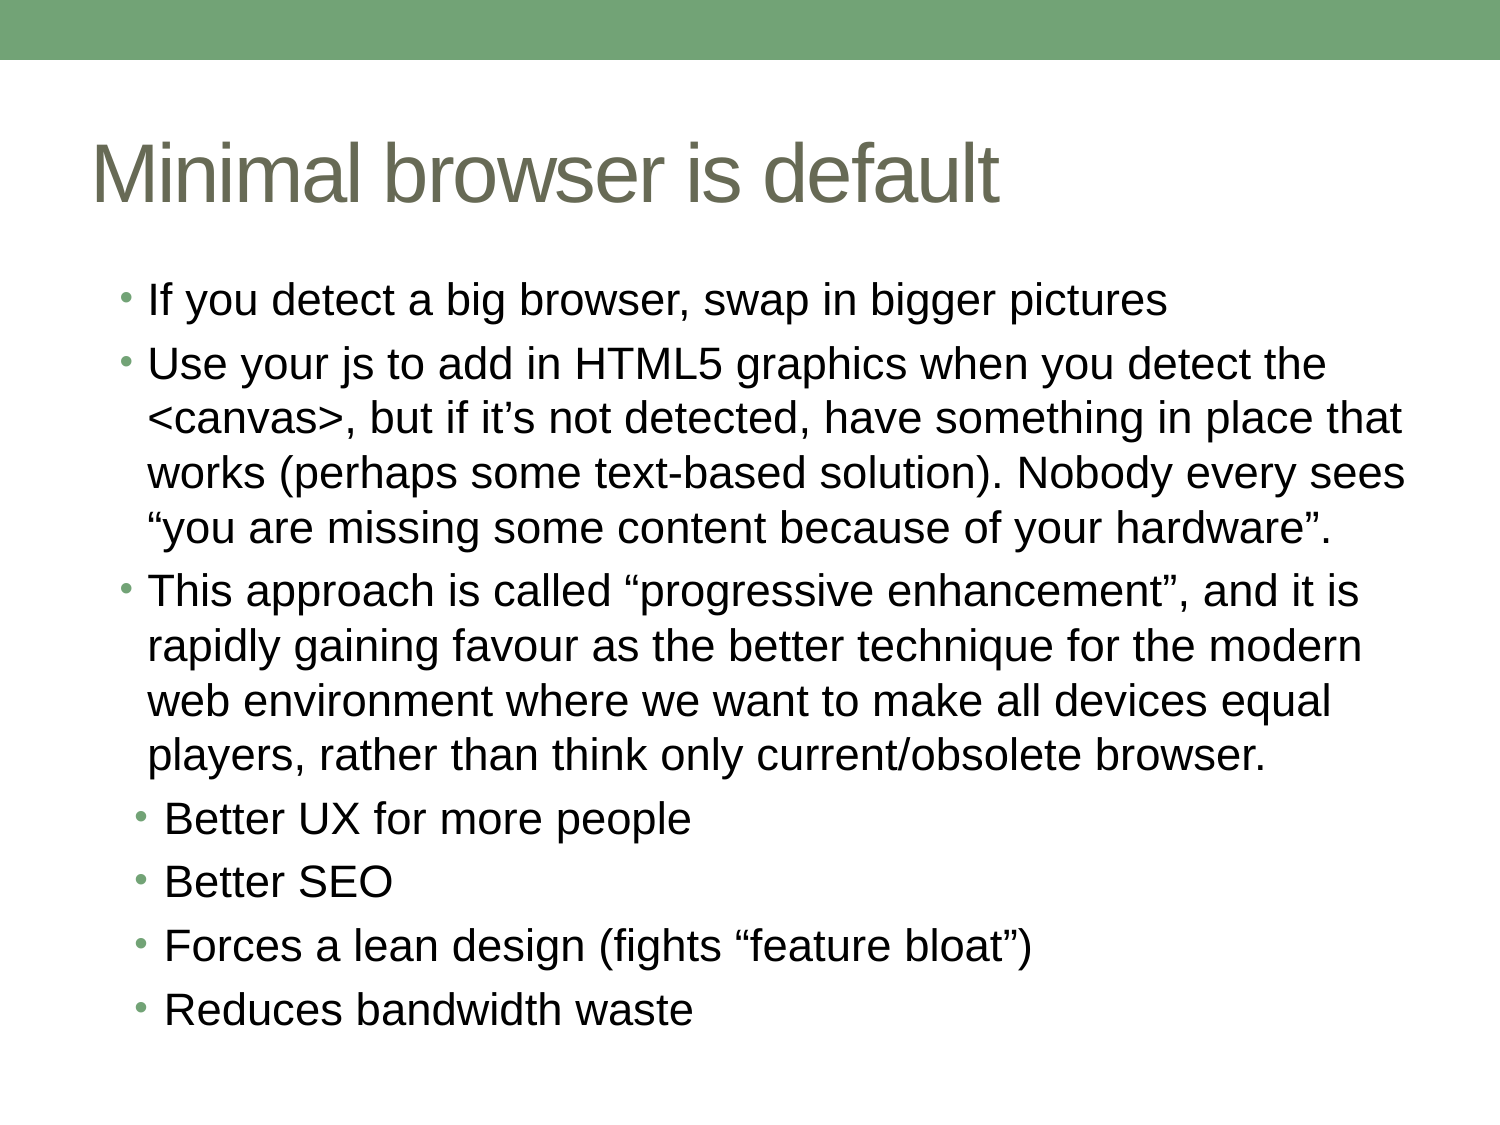

# Minimal browser is default
If you detect a big browser, swap in bigger pictures
Use your js to add in HTML5 graphics when you detect the <canvas>, but if it’s not detected, have something in place that works (perhaps some text-based solution). Nobody every sees “you are missing some content because of your hardware”.
This approach is called “progressive enhancement”, and it is rapidly gaining favour as the better technique for the modern web environment where we want to make all devices equal players, rather than think only current/obsolete browser.
Better UX for more people
Better SEO
Forces a lean design (fights “feature bloat”)
Reduces bandwidth waste